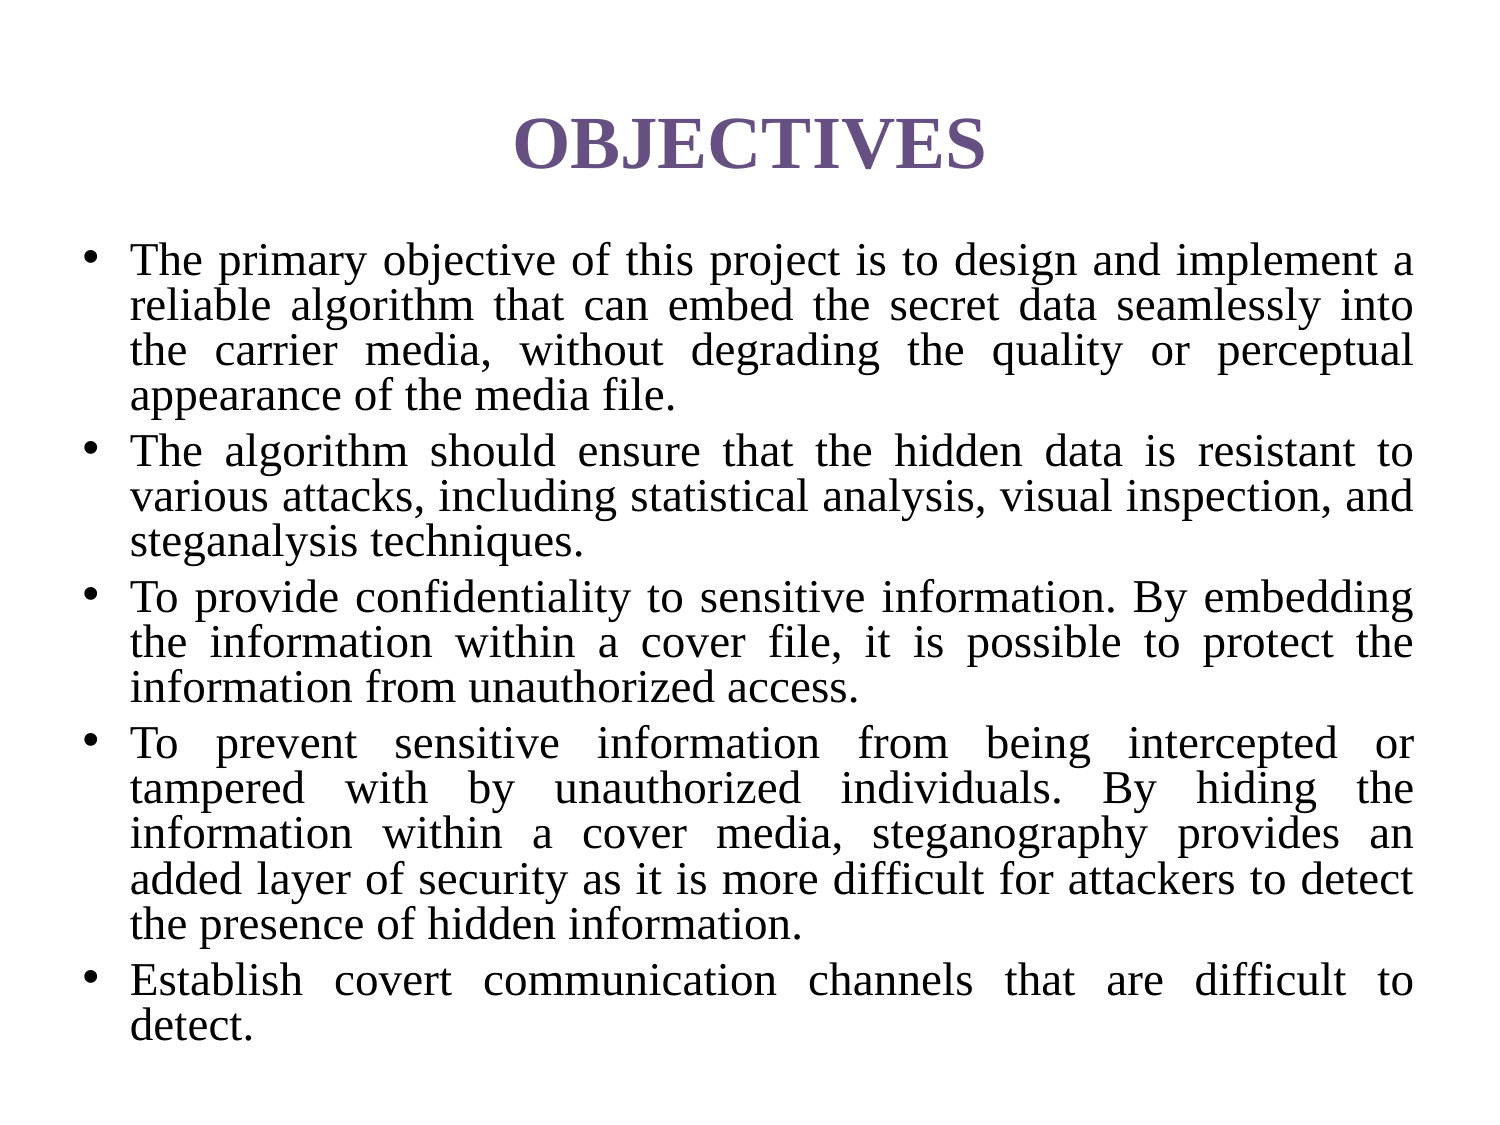

# OBJECTIVES
The primary objective of this project is to design and implement a reliable algorithm that can embed the secret data seamlessly into the carrier media, without degrading the quality or perceptual appearance of the media file.
The algorithm should ensure that the hidden data is resistant to various attacks, including statistical analysis, visual inspection, and steganalysis techniques.
To provide confidentiality to sensitive information. By embedding the information within a cover file, it is possible to protect the information from unauthorized access.
To prevent sensitive information from being intercepted or tampered with by unauthorized individuals. By hiding the information within a cover media, steganography provides an added layer of security as it is more difficult for attackers to detect the presence of hidden information.
Establish covert communication channels that are difficult to detect.